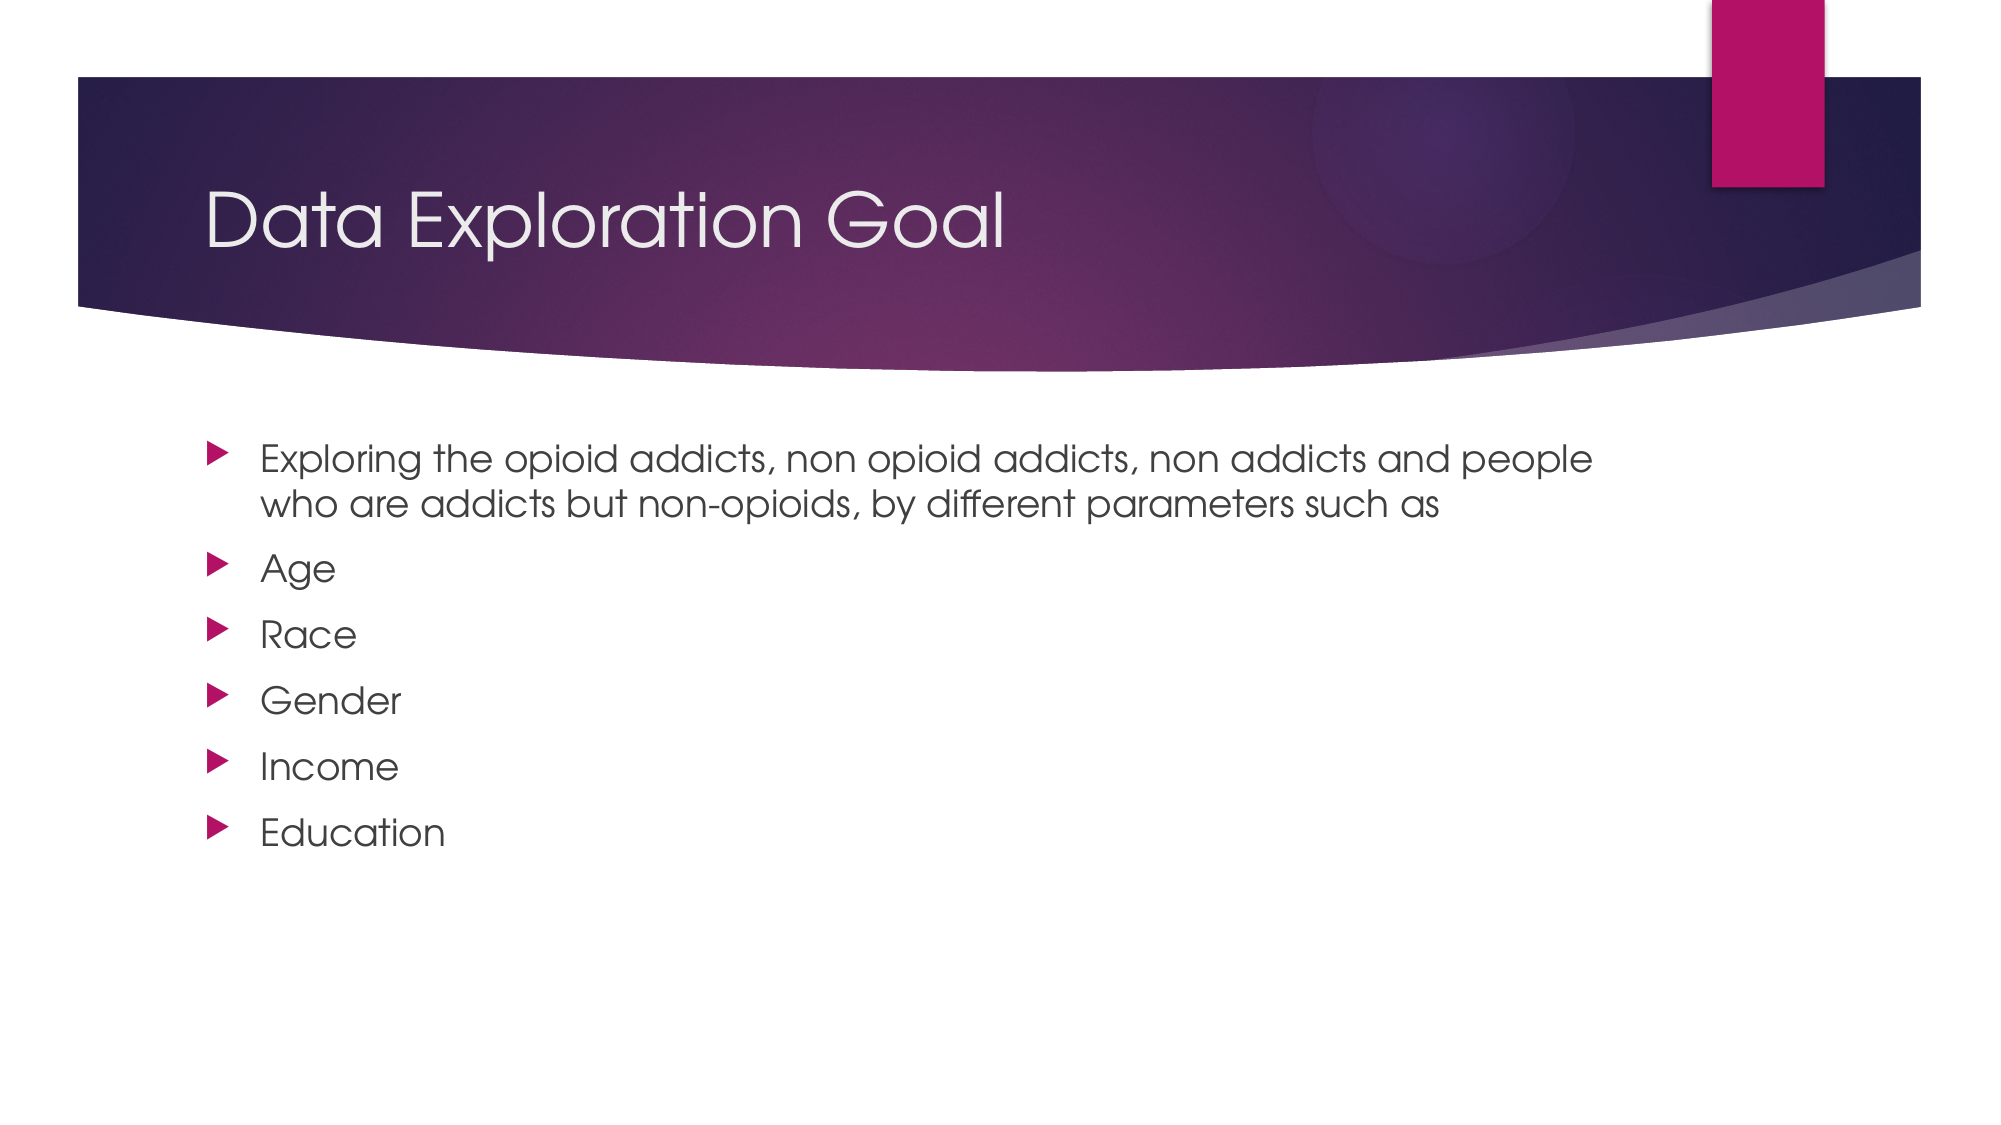

# Data Exploration Goal
Exploring the opioid addicts, non opioid addicts, non addicts and people who are addicts but non-opioids, by different parameters such as
Age
Race
Gender
Income
Education